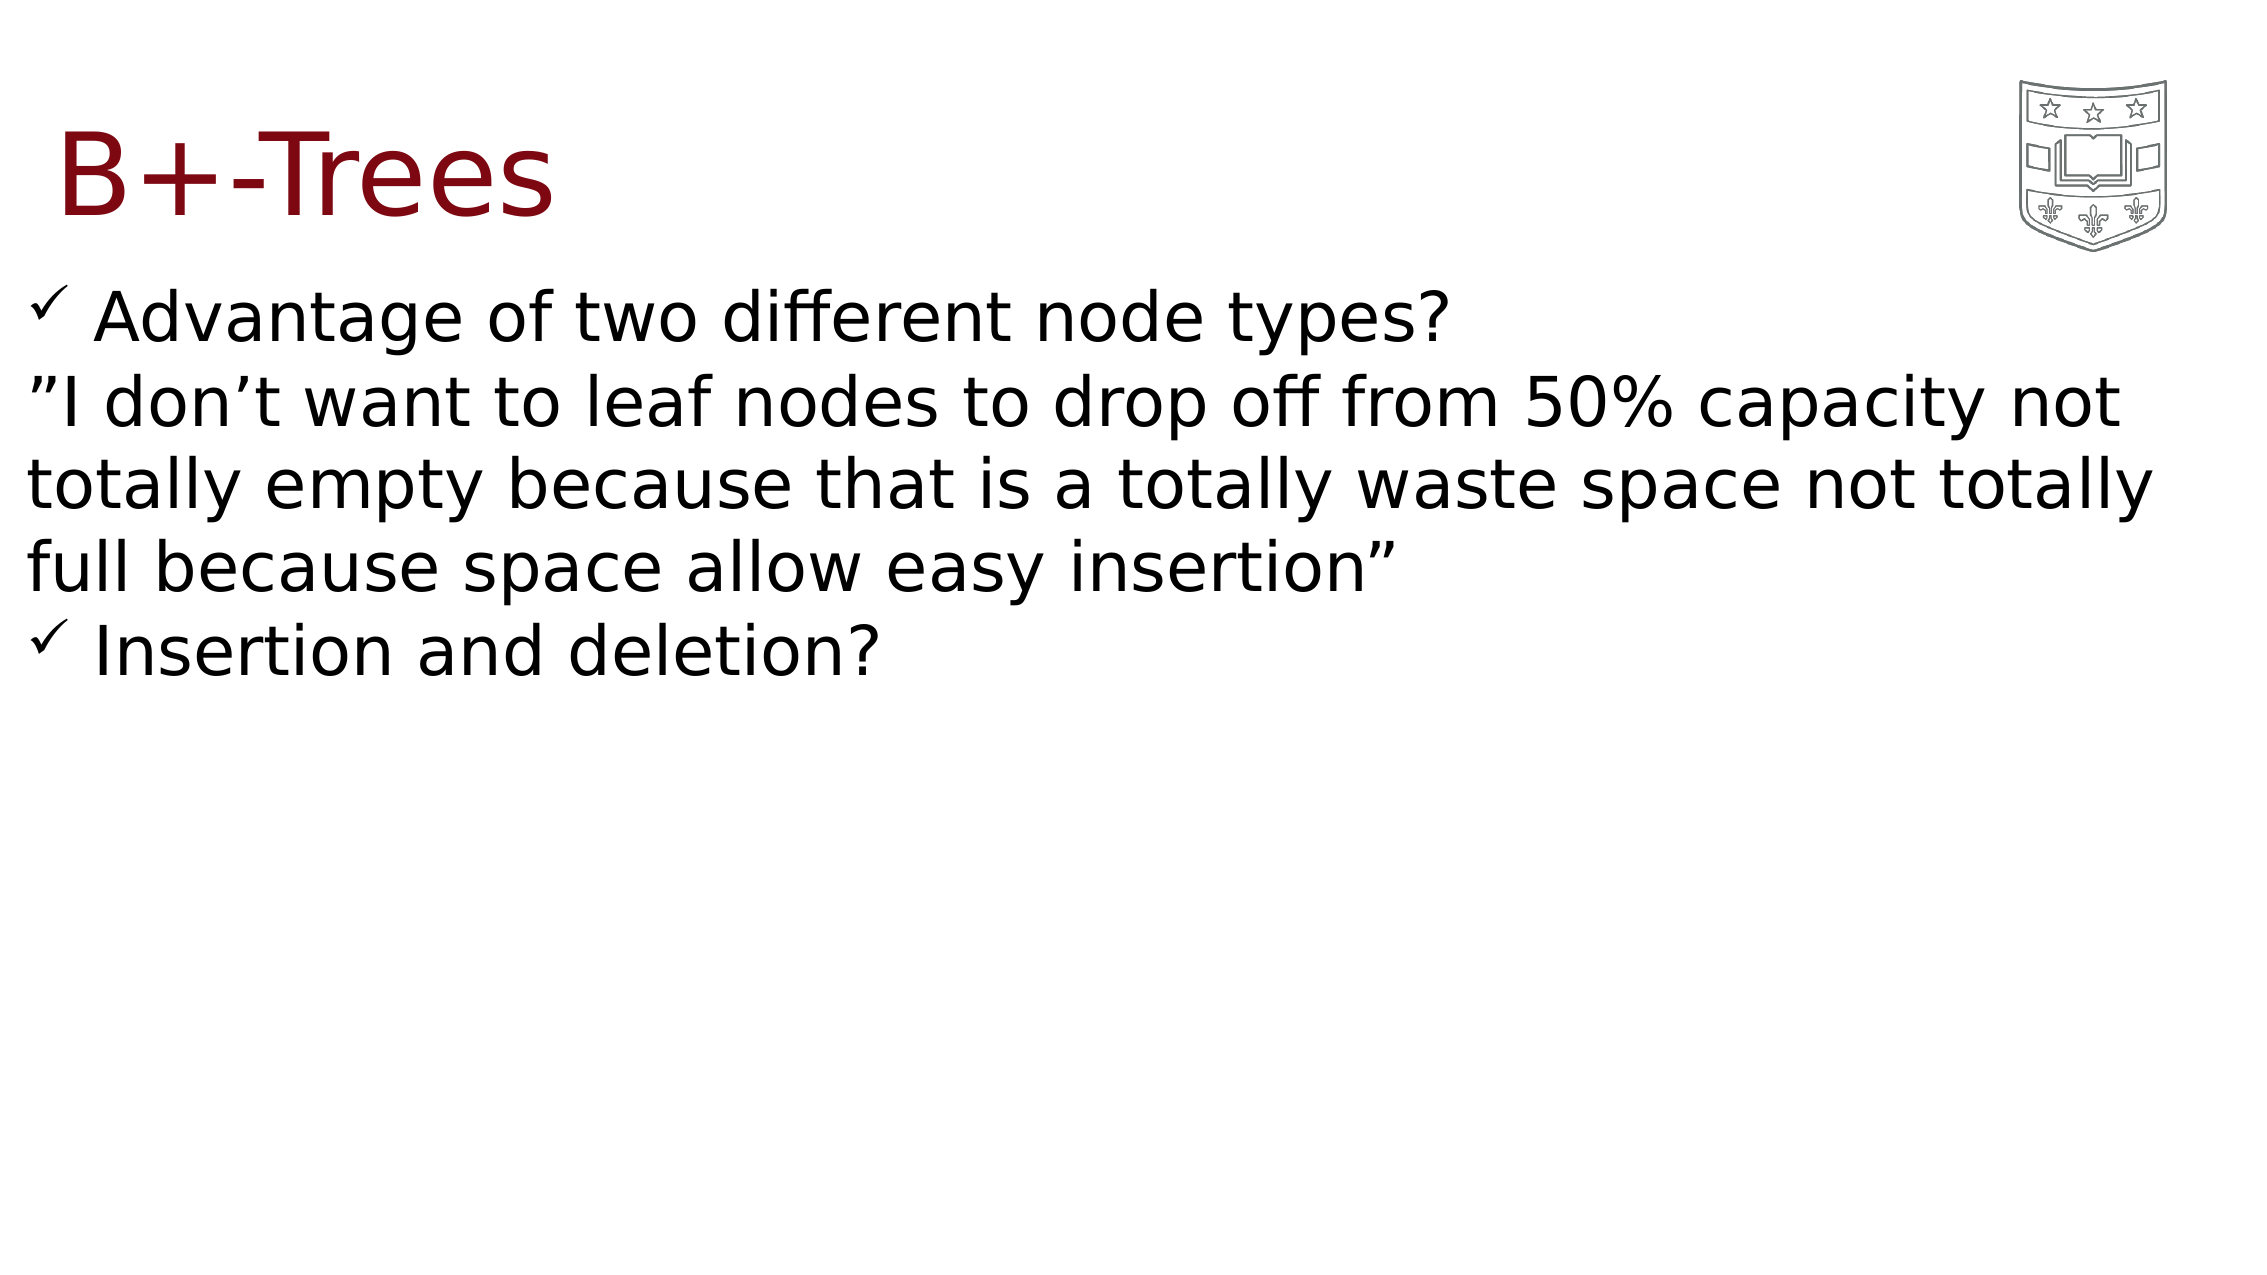

# B+-Trees
Advantage of two different node types?
”I don’t want to leaf nodes to drop off from 50% capacity not totally empty because that is a totally waste space not totally full because space allow easy insertion”
Insertion and deletion?